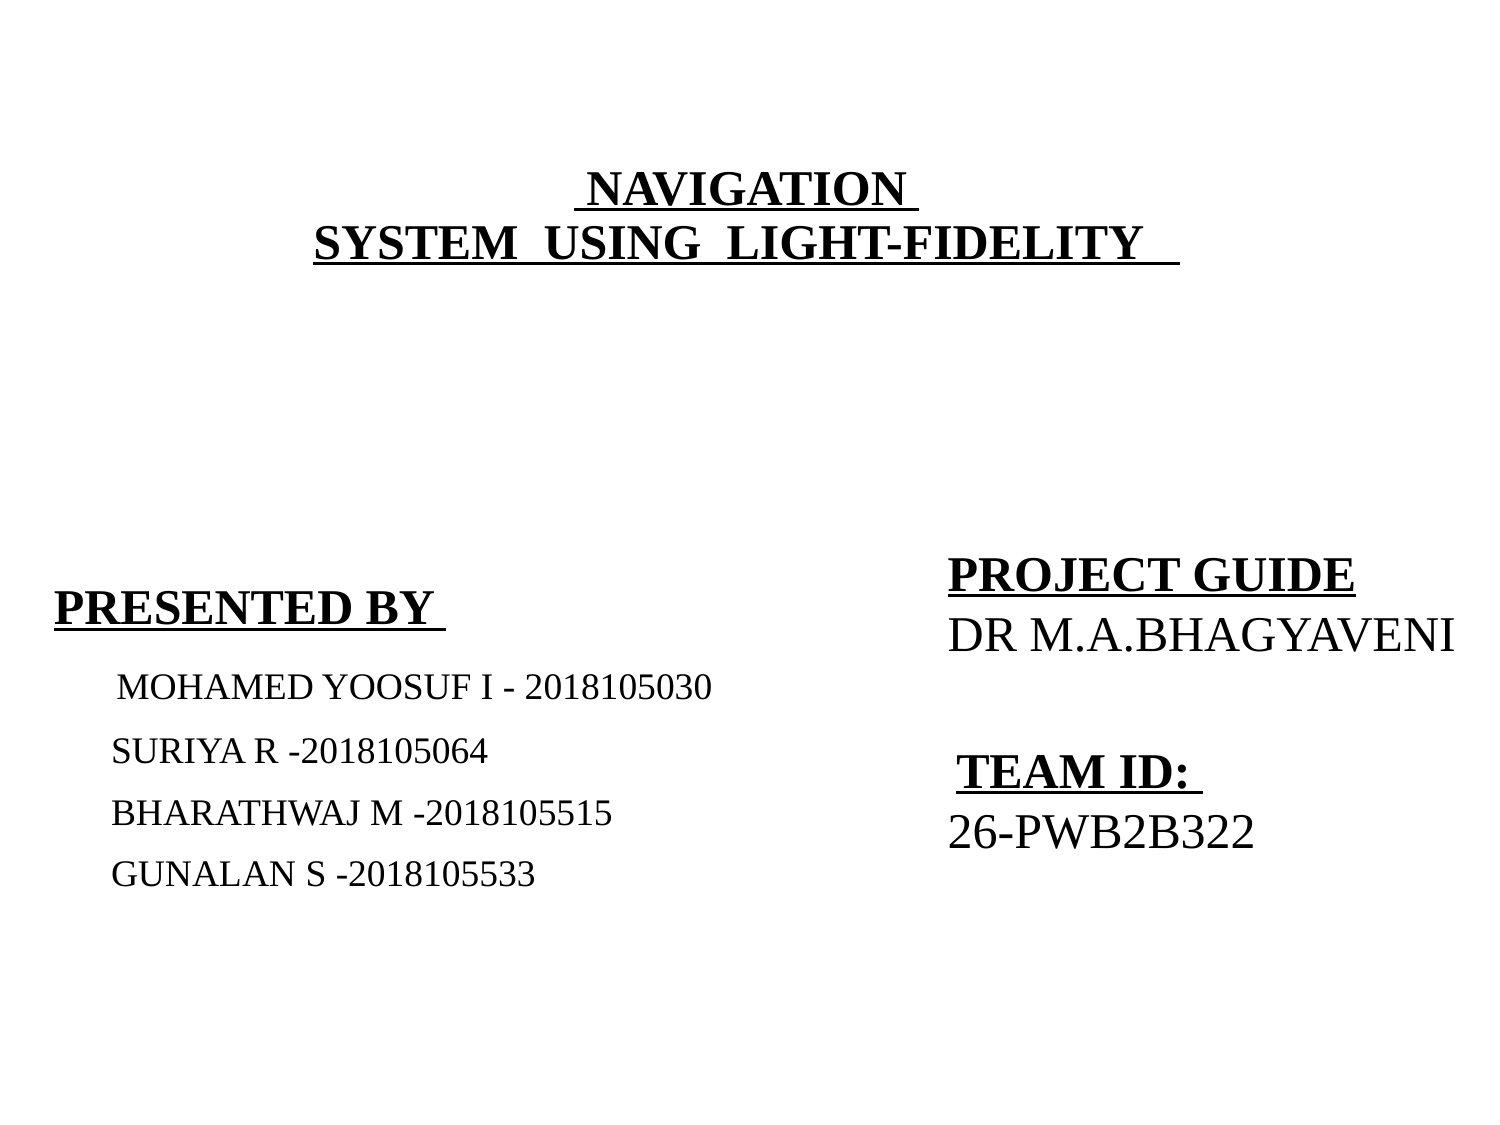

NAVIGATION
SYSTEM  USING  LIGHT-FIDELITY
Project Guide
Dr m.a.bhagyaveni
PRESENTED BY
     MOHAMED YOOSUF I - 2018105030
      SURIYA R -2018105064
      BHARATHWAJ M -2018105515
      GUNALAN S -2018105533
 TEAM ID:
26-PWB2B322